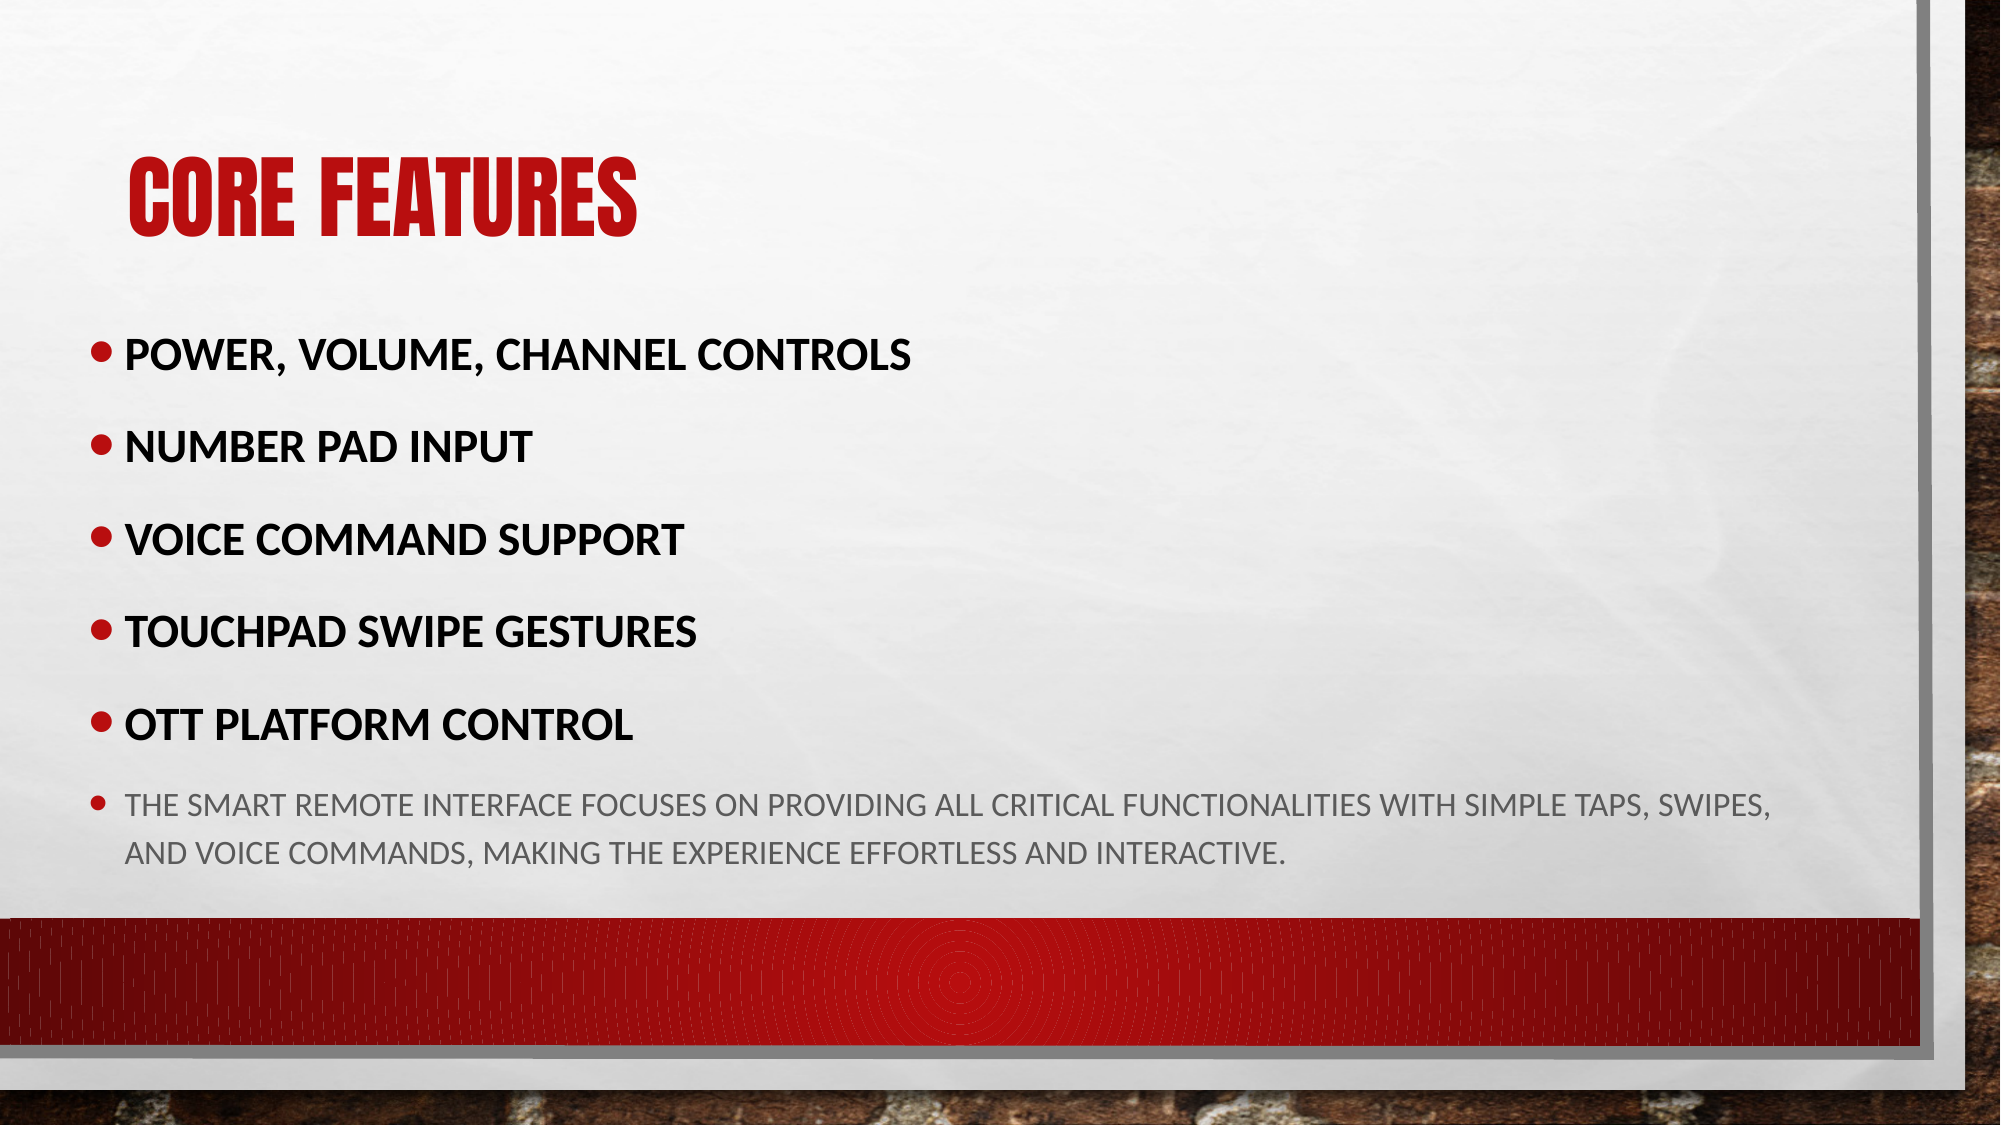

# Core Features
Power, Volume, Channel ControlS
Number Pad Input
Voice Command Support
Touchpad Swipe Gestures
OTT Platform Control
The smart remote interface focuses on providing all critical functionalities with simple taps, swipes, and voice commands, making the experience effortless and interactive.